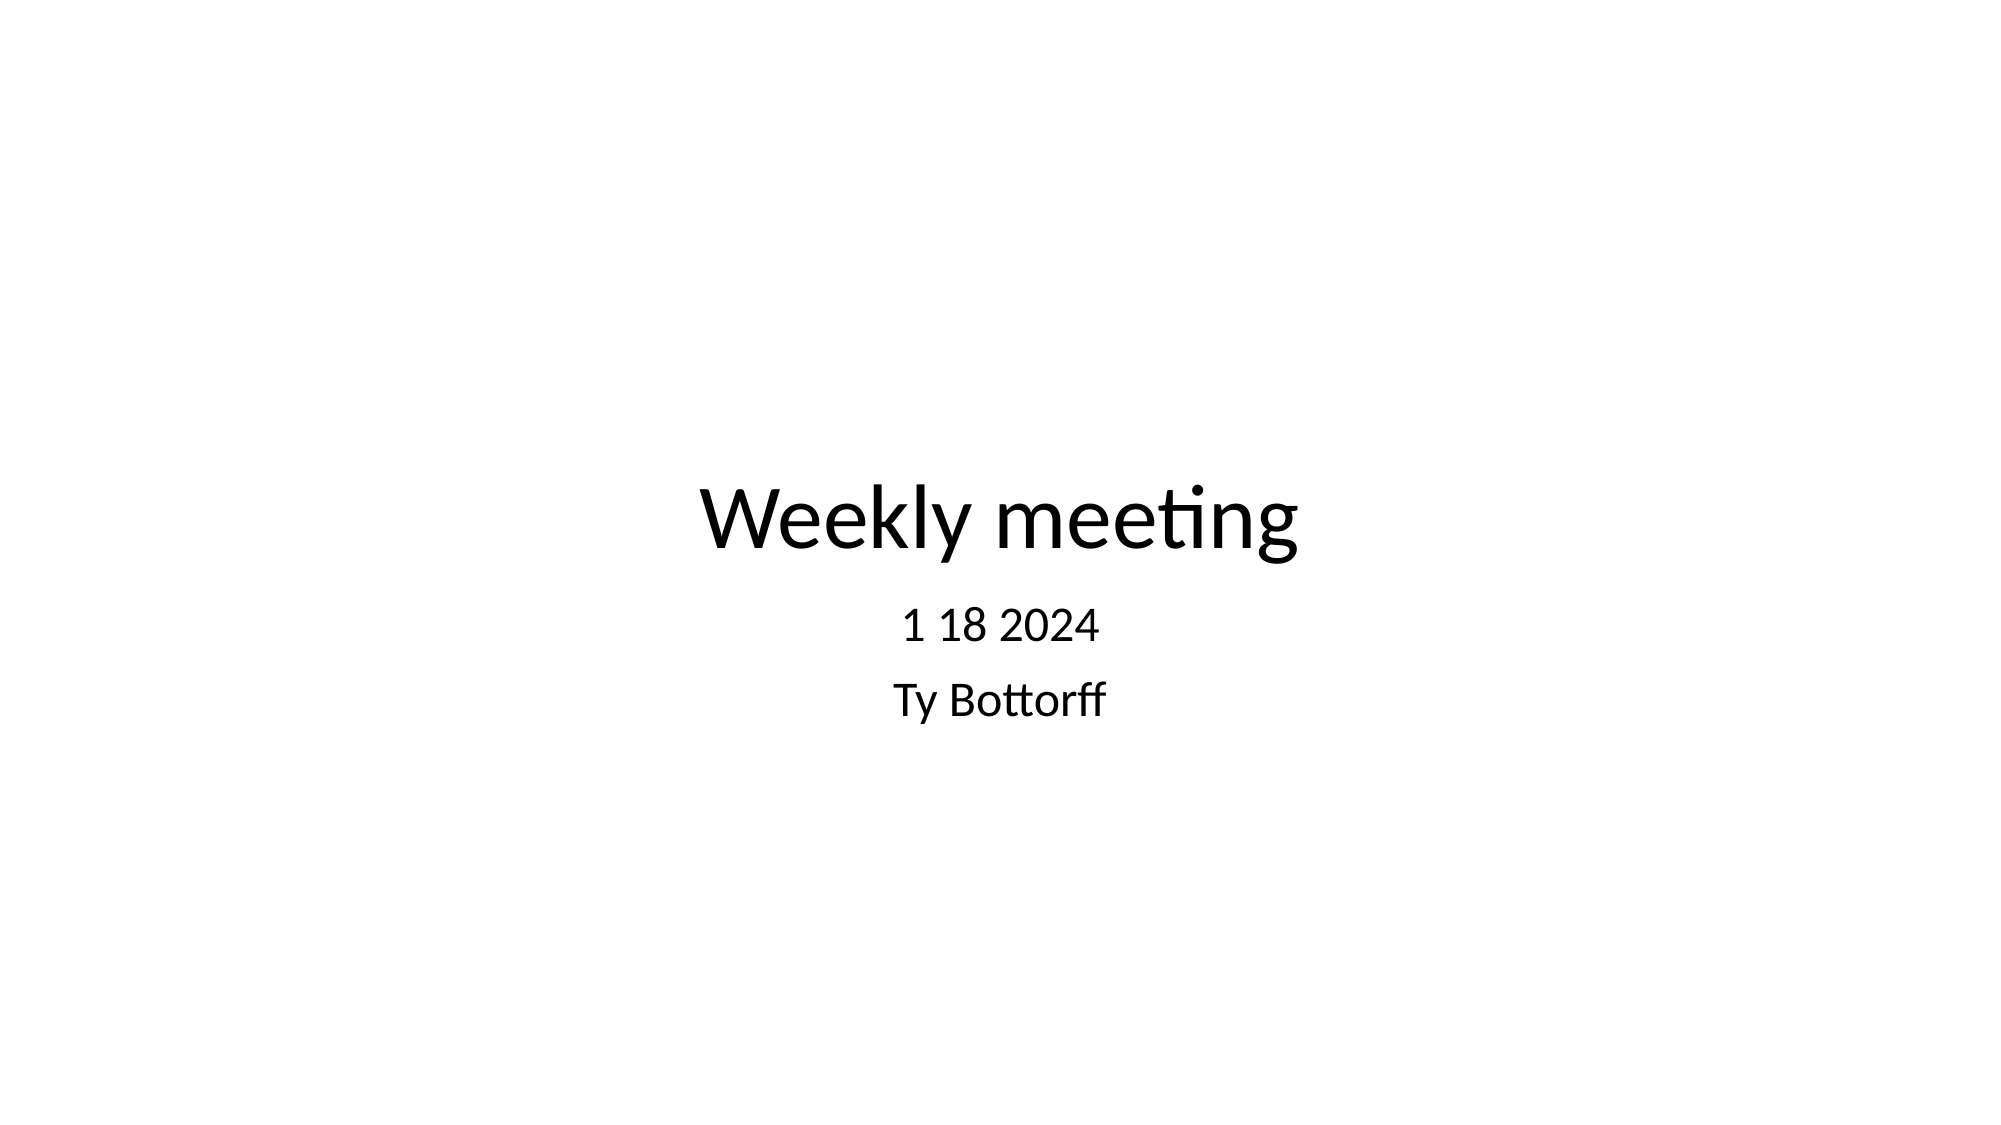

# Weekly meeting
1 18 2024
Ty Bottorff